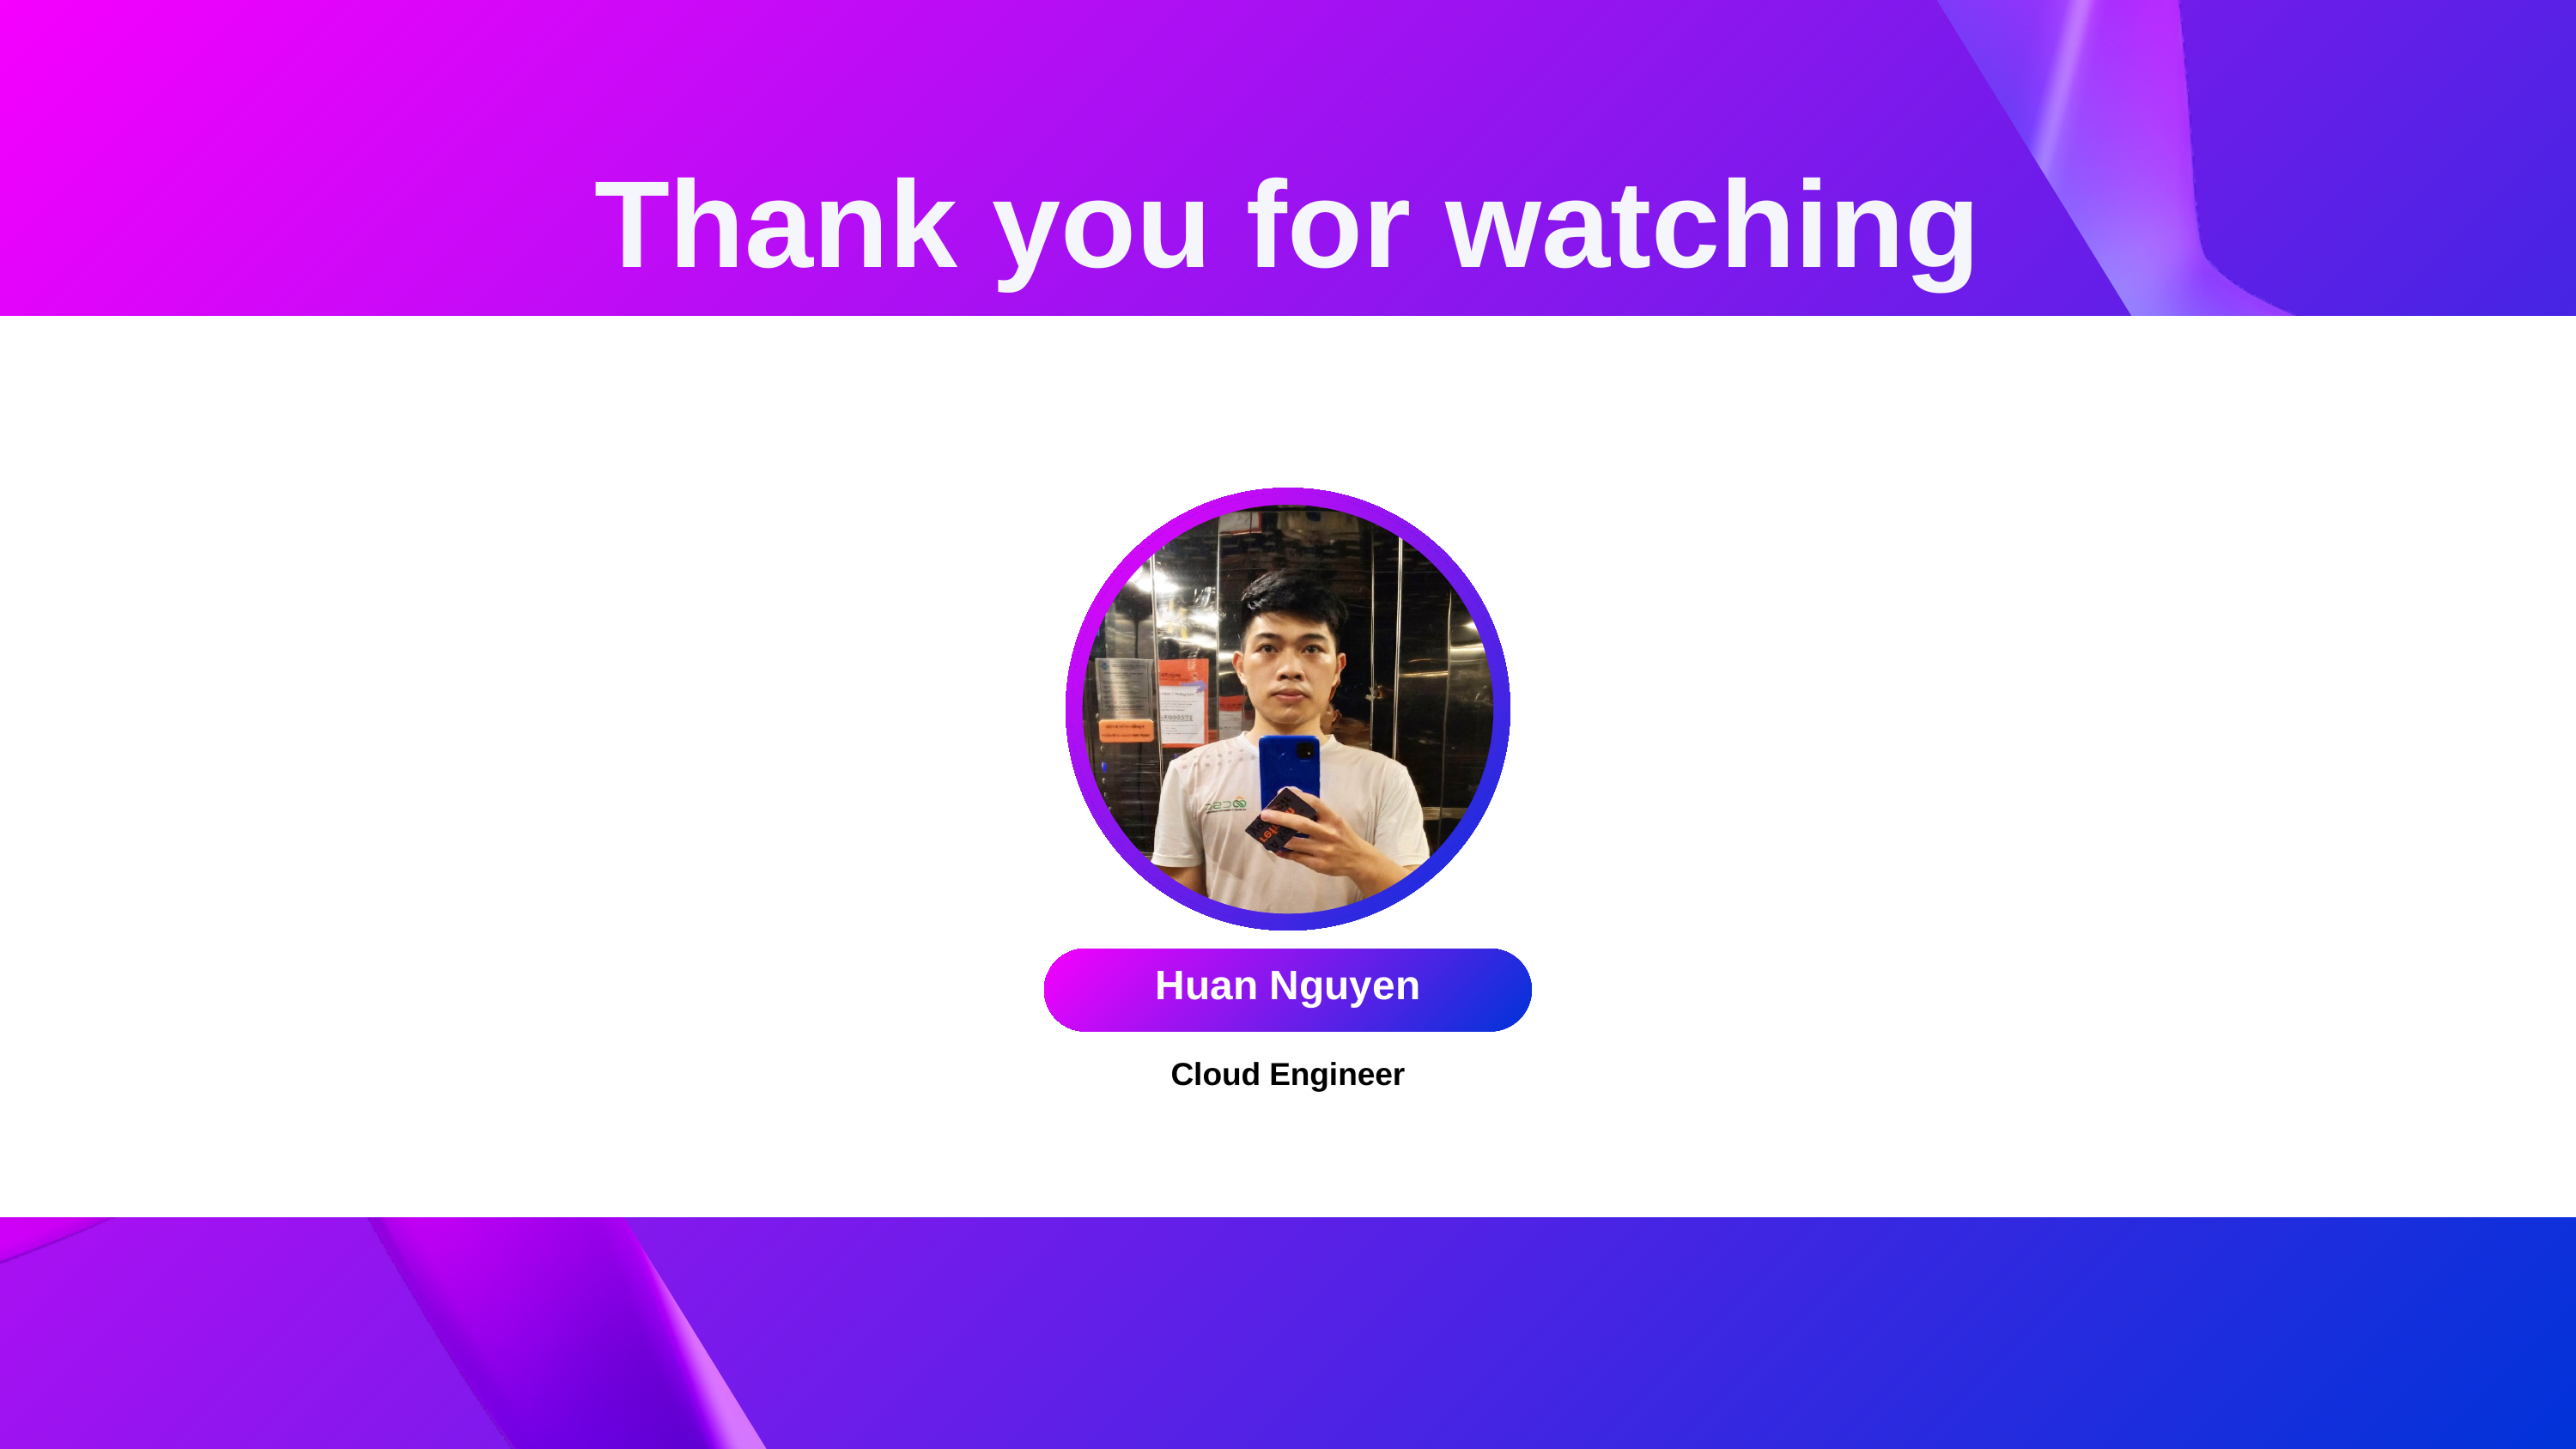

Thank you for watching

Huan Nguyen
Cloud Engineer